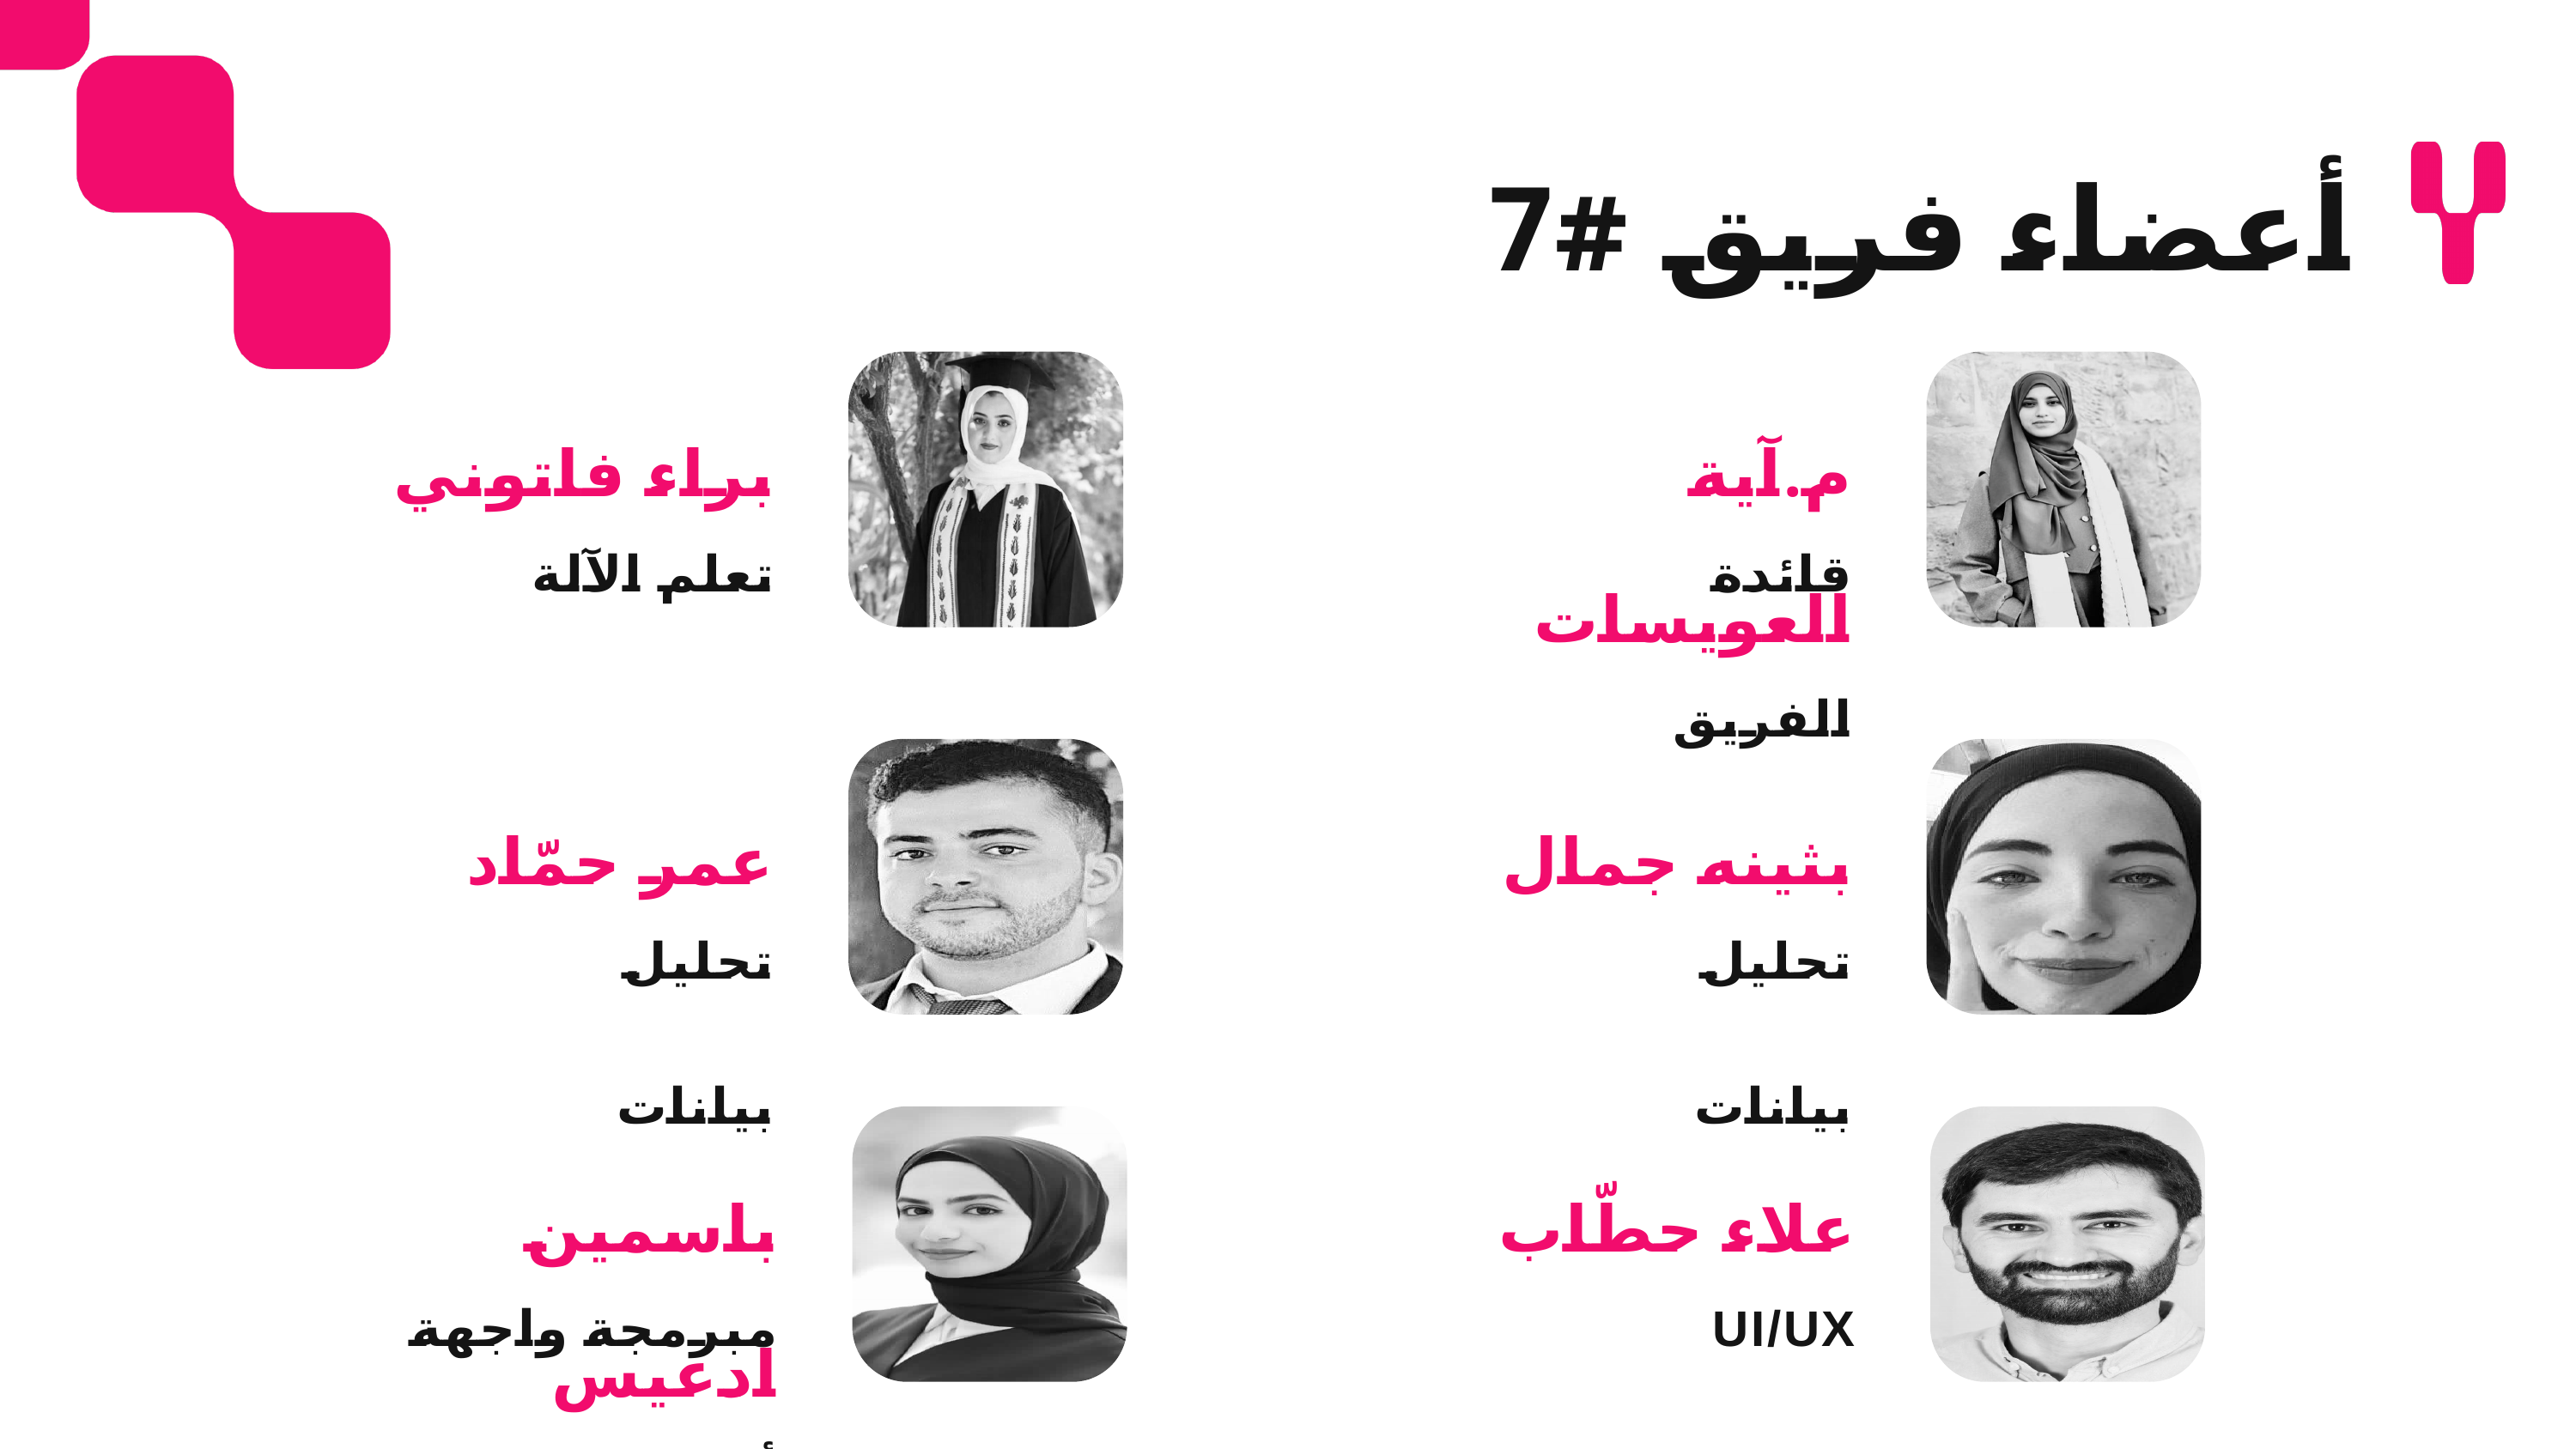

أعضاء فريق #7

براء فاتوني
تعلم الآلة

عمر حمّاد
تحليل بيانات

باسمين ادعيس
مبرمجة واجهة أمامية

م.آية العويسات
قائدة الفريق

بثينه جمال
تحليل بيانات

علاء حطّاب
UI/UX